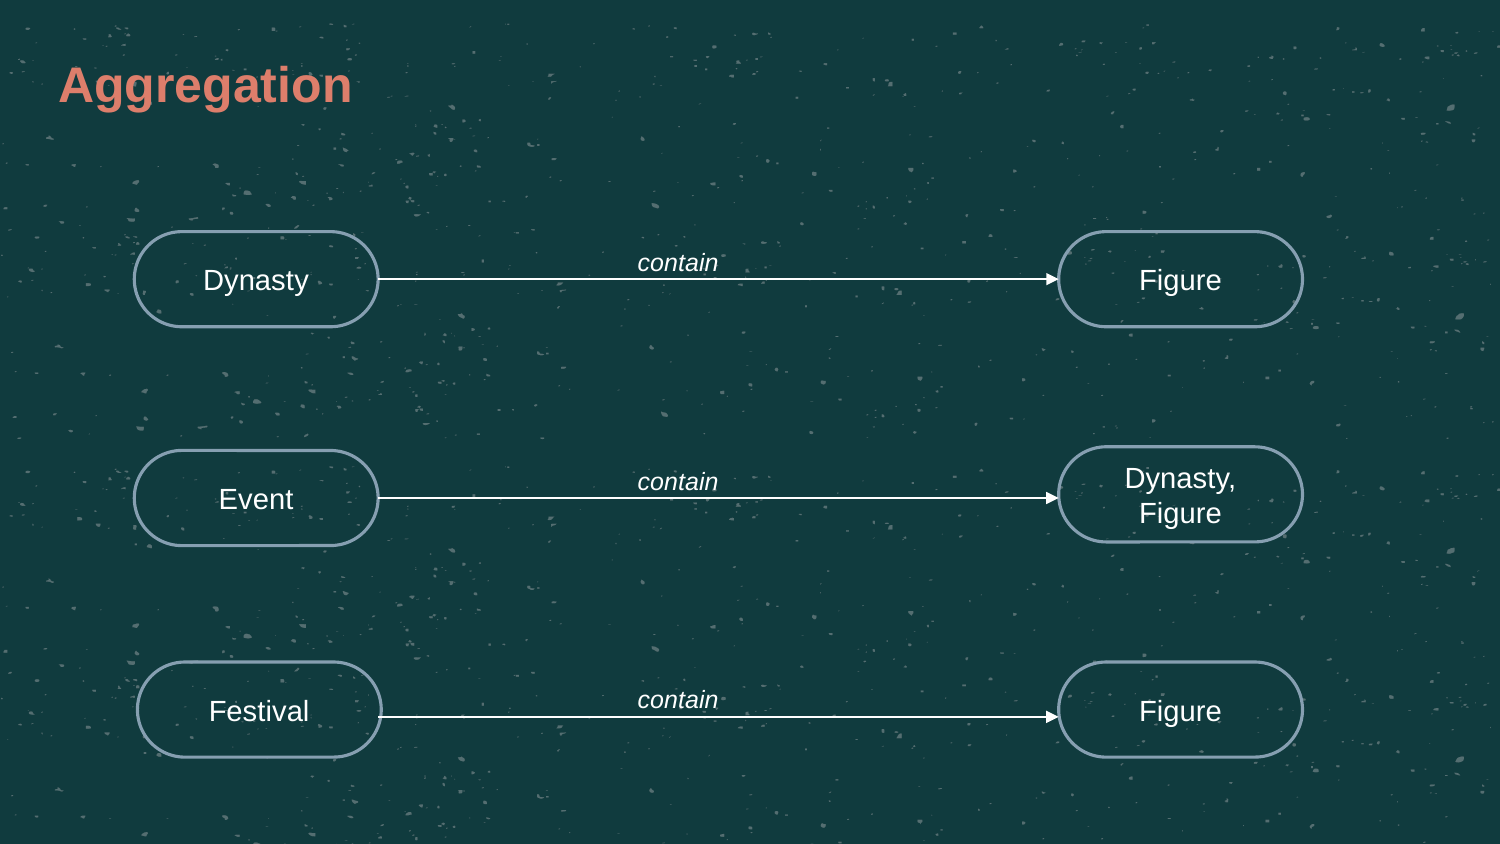

Aggregation
Dynasty
Figure
contain
Dynasty,
Figure
Event
contain
Figure
Festival
contain